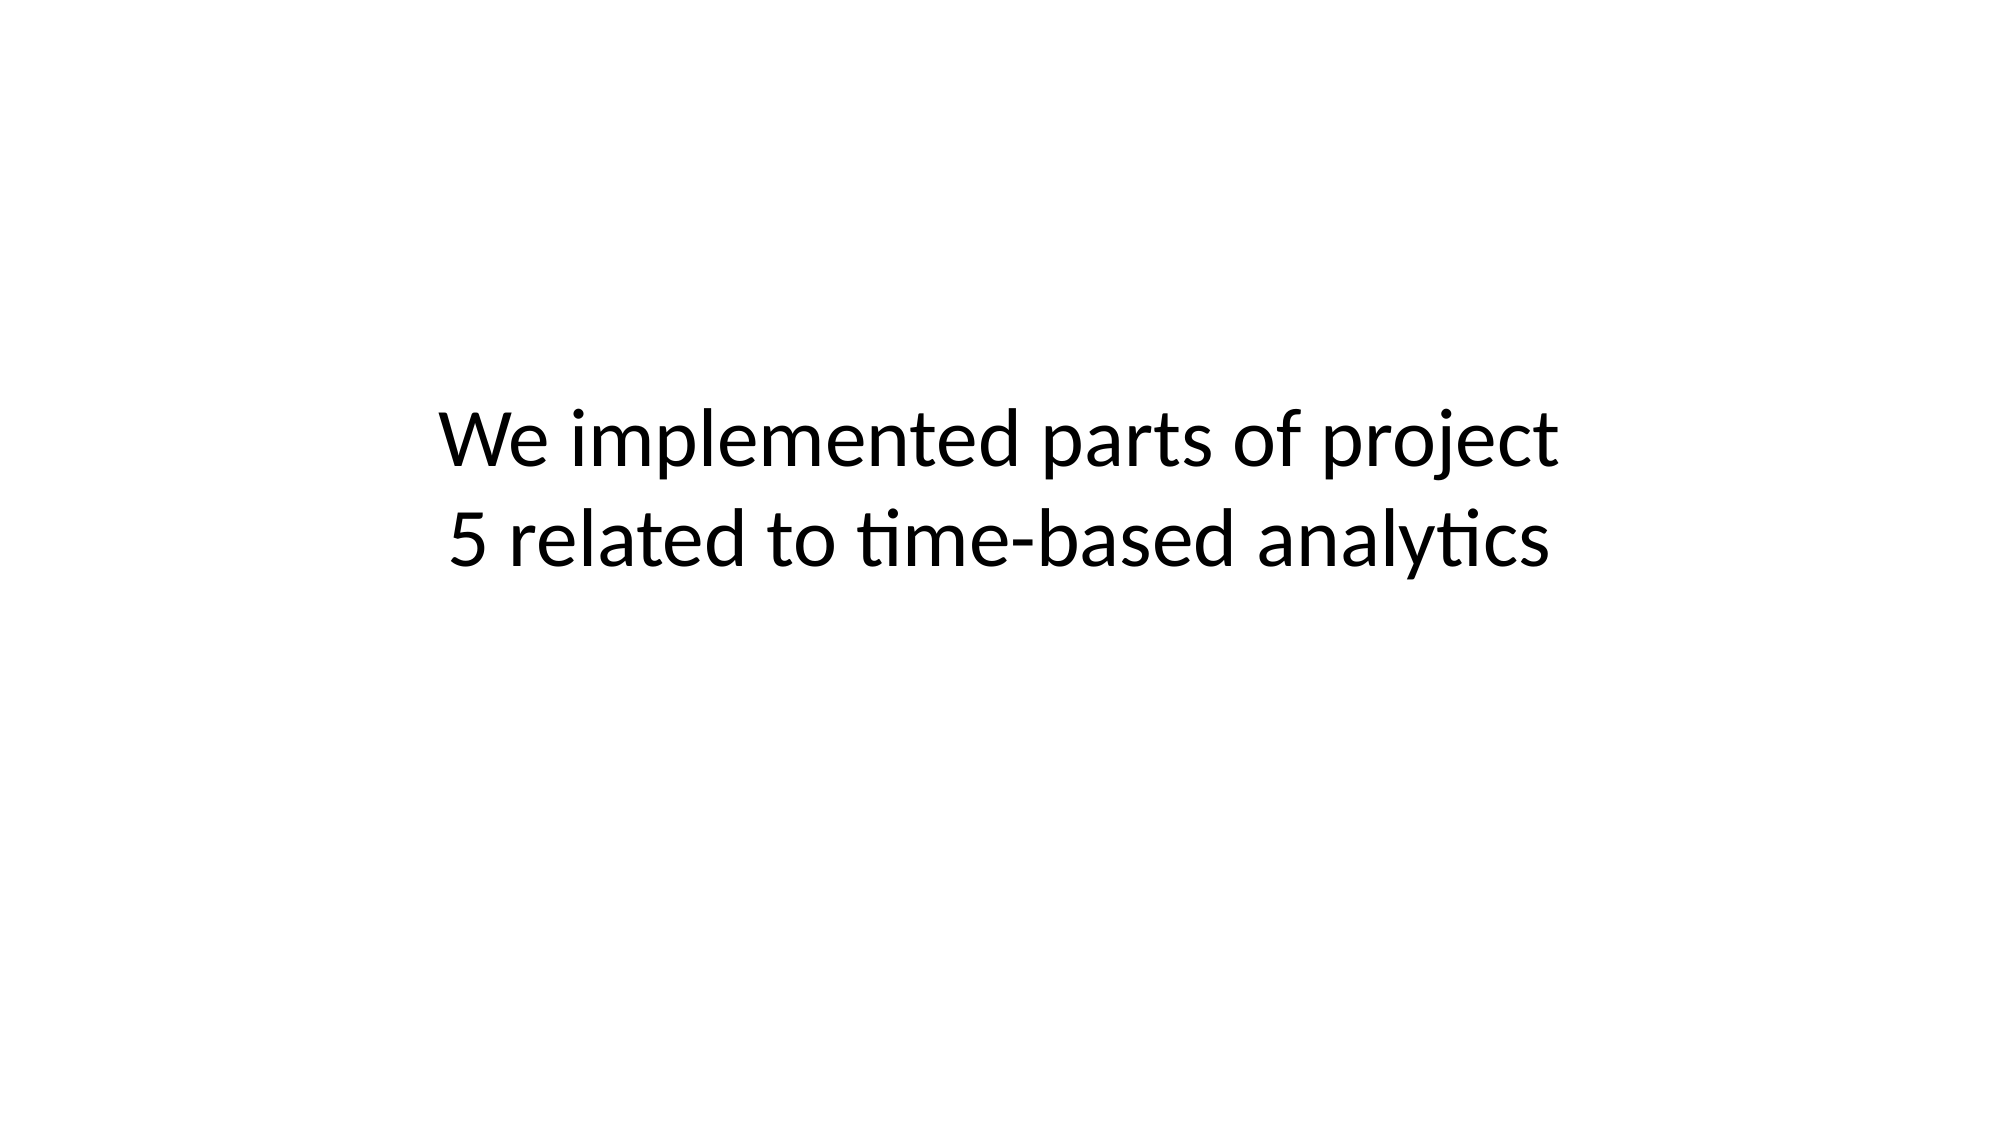

#
We implemented parts of project 5 related to time-based analytics